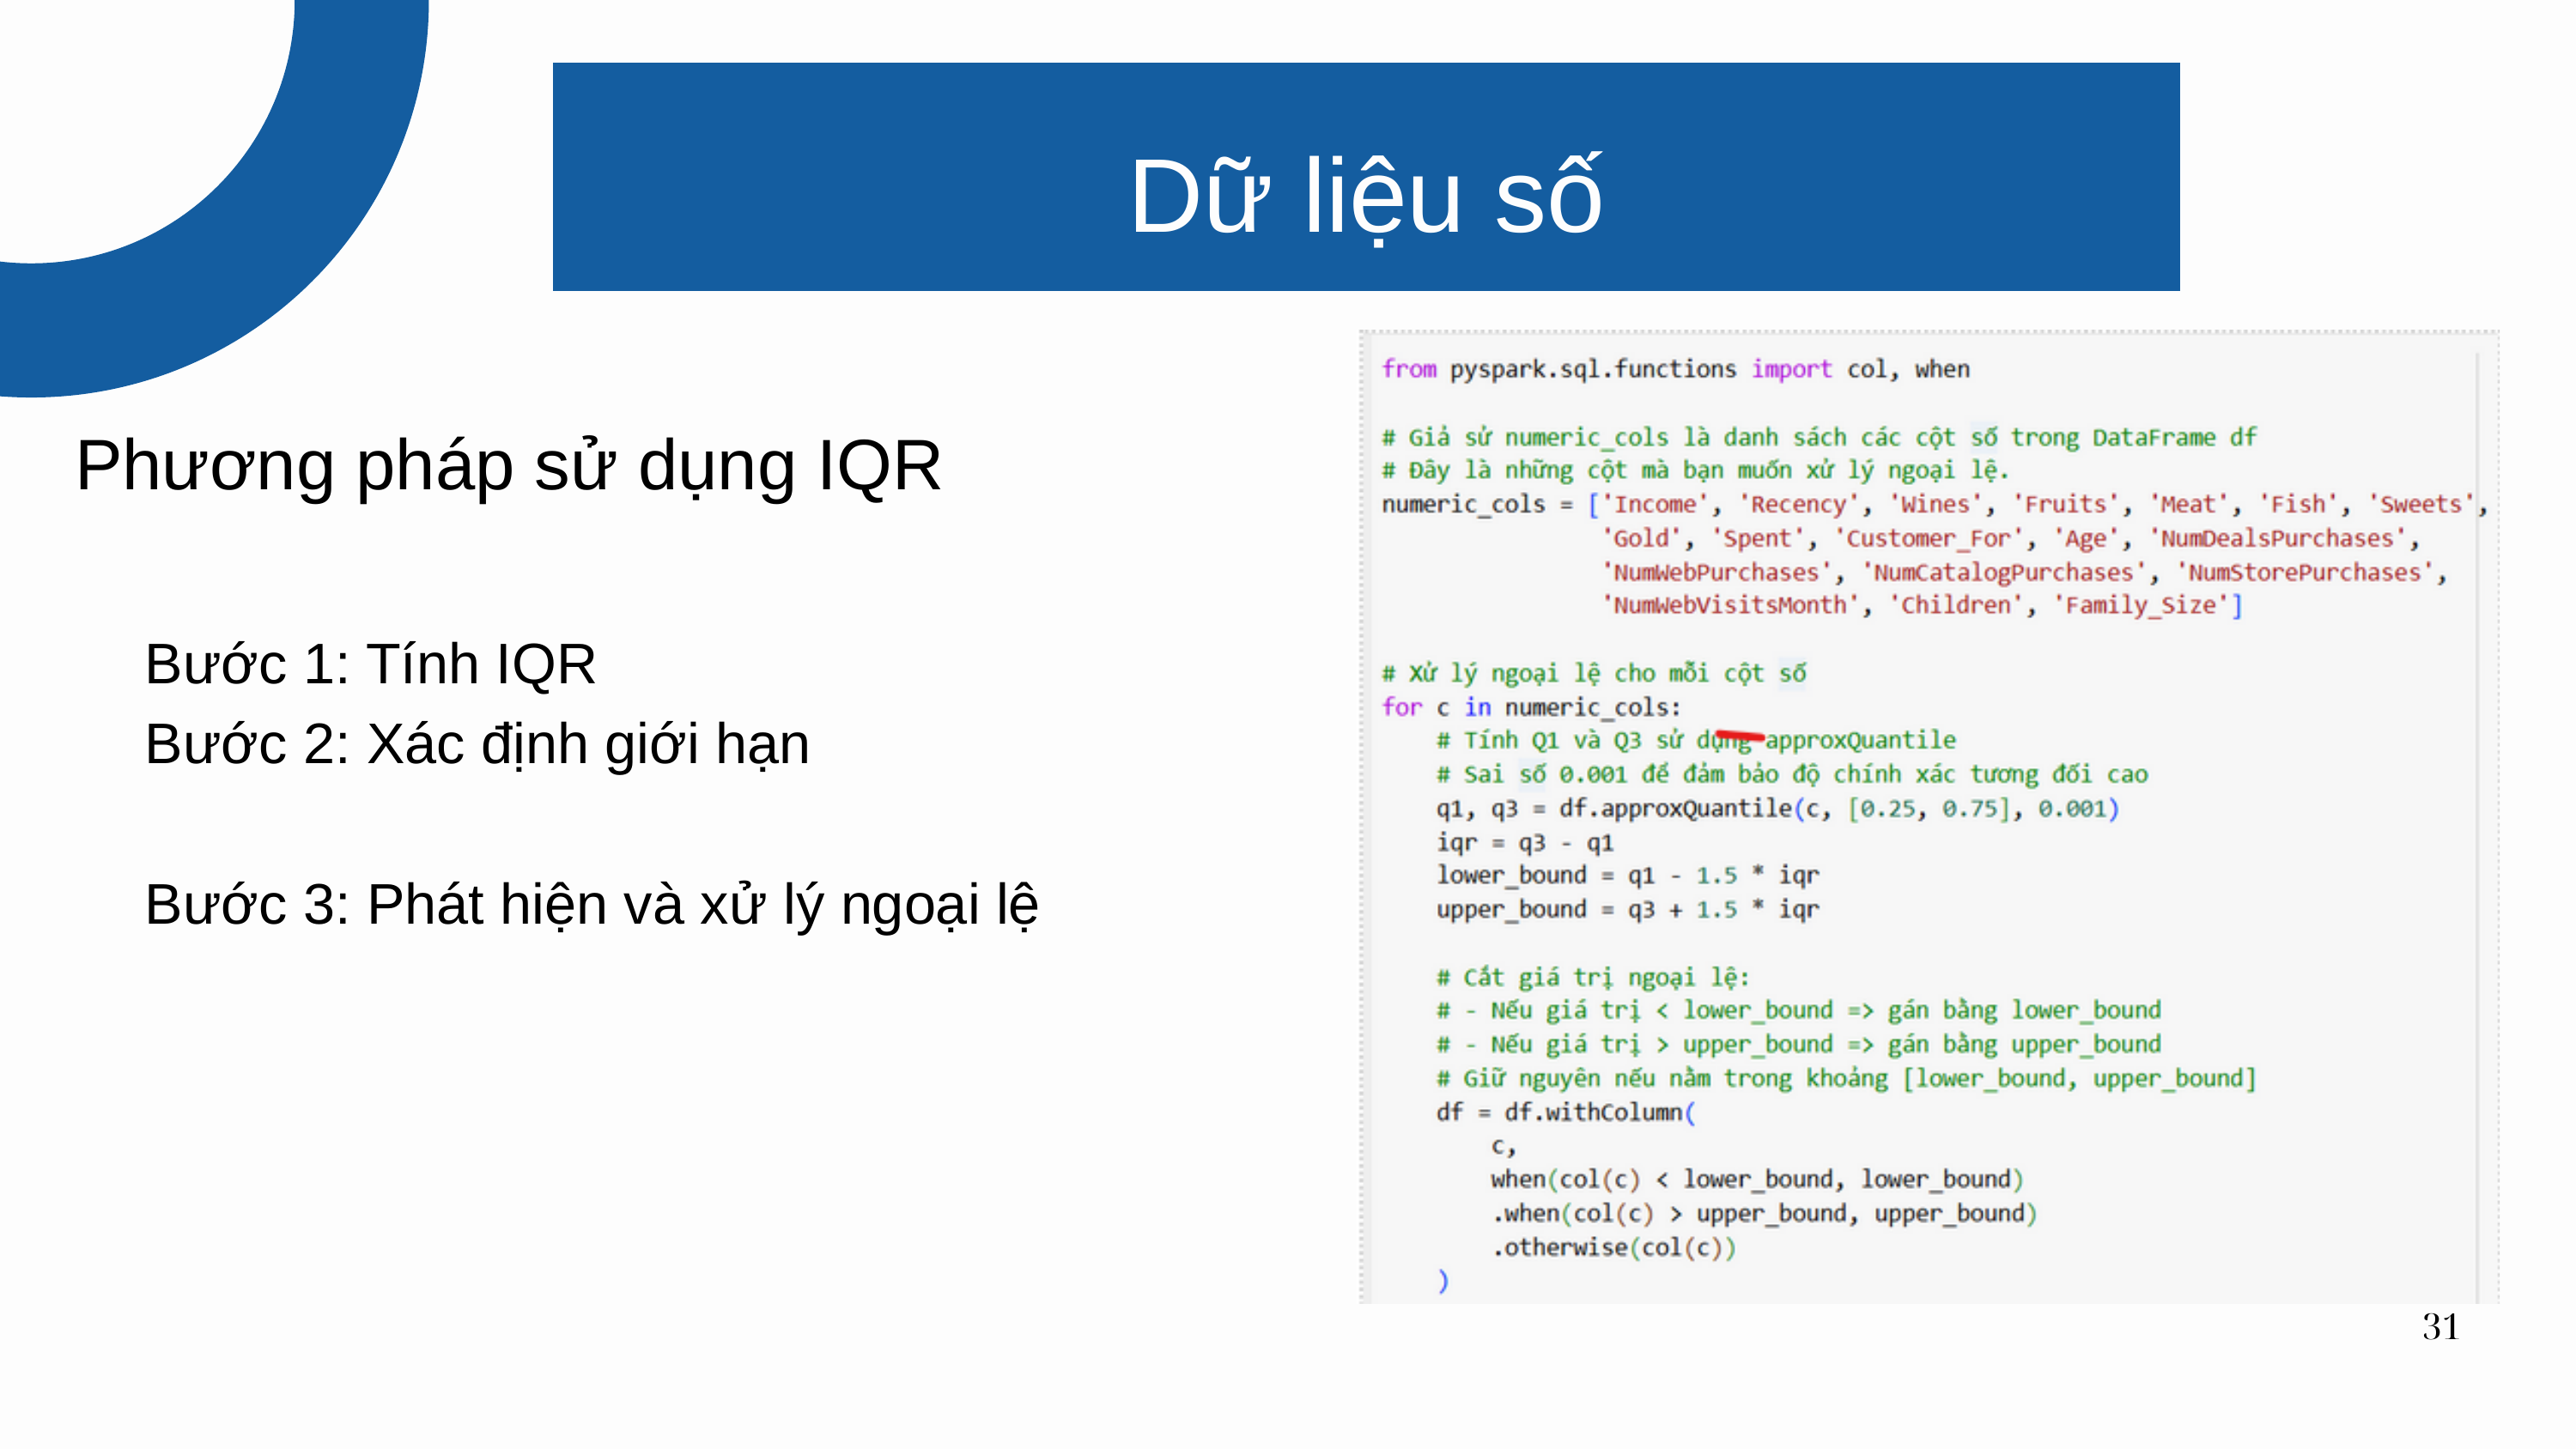

Dữ liệu số

Phương pháp sử dụng IQR
​Bước 1: Tính IQR
​Bước 2: Xác định giới hạn

​Bước 3: Phát hiện và xử lý ngoại lệ
31